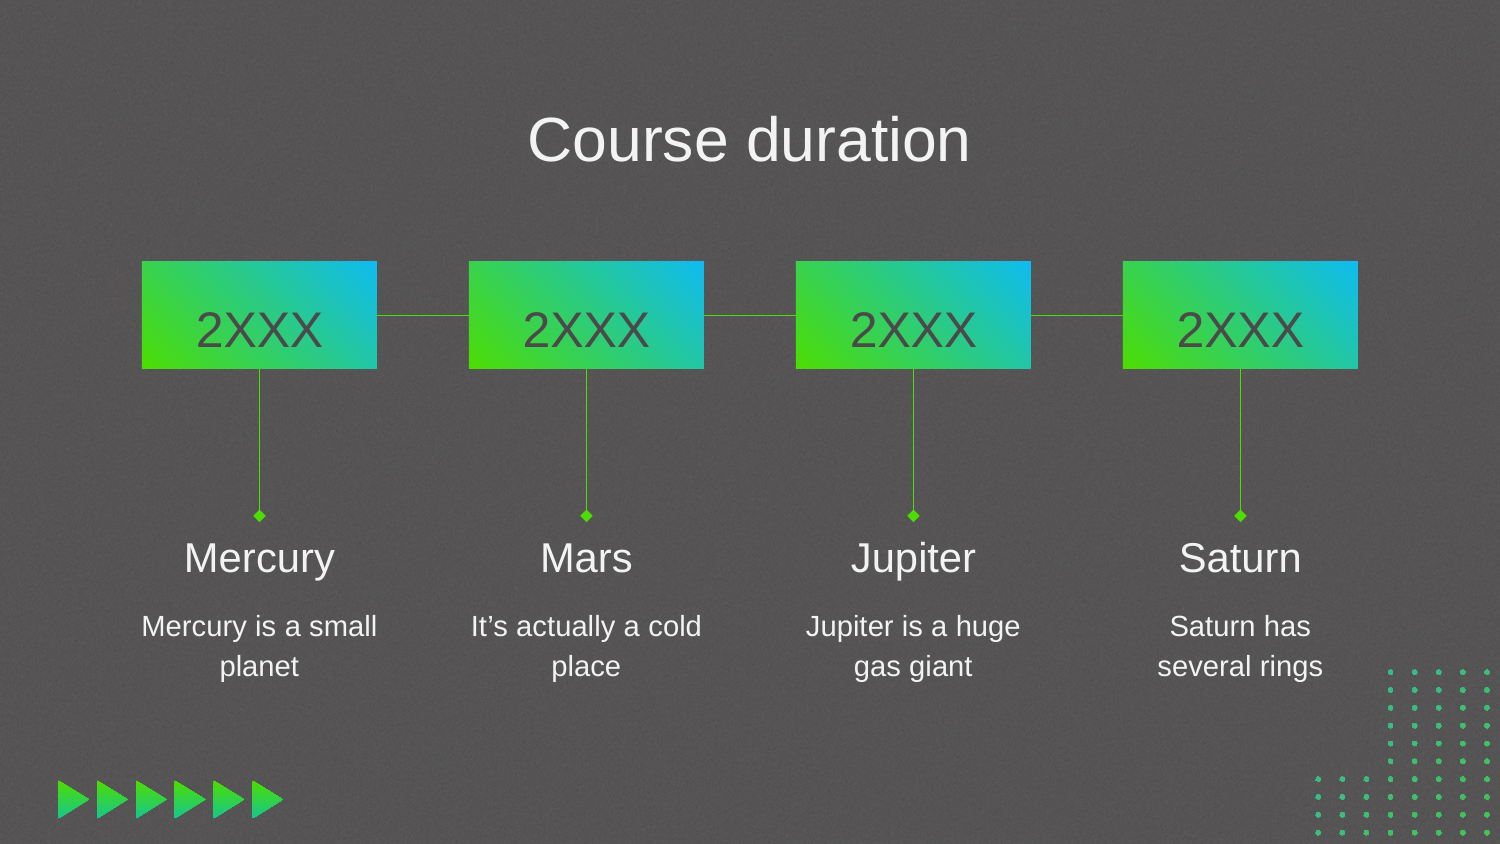

# Course duration
2XXX
2XXX
2XXX
2XXX
Mercury
Mars
Jupiter
Saturn
Mercury is a small planet
It’s actually a cold place
Jupiter is a huge gas giant
Saturn has several rings